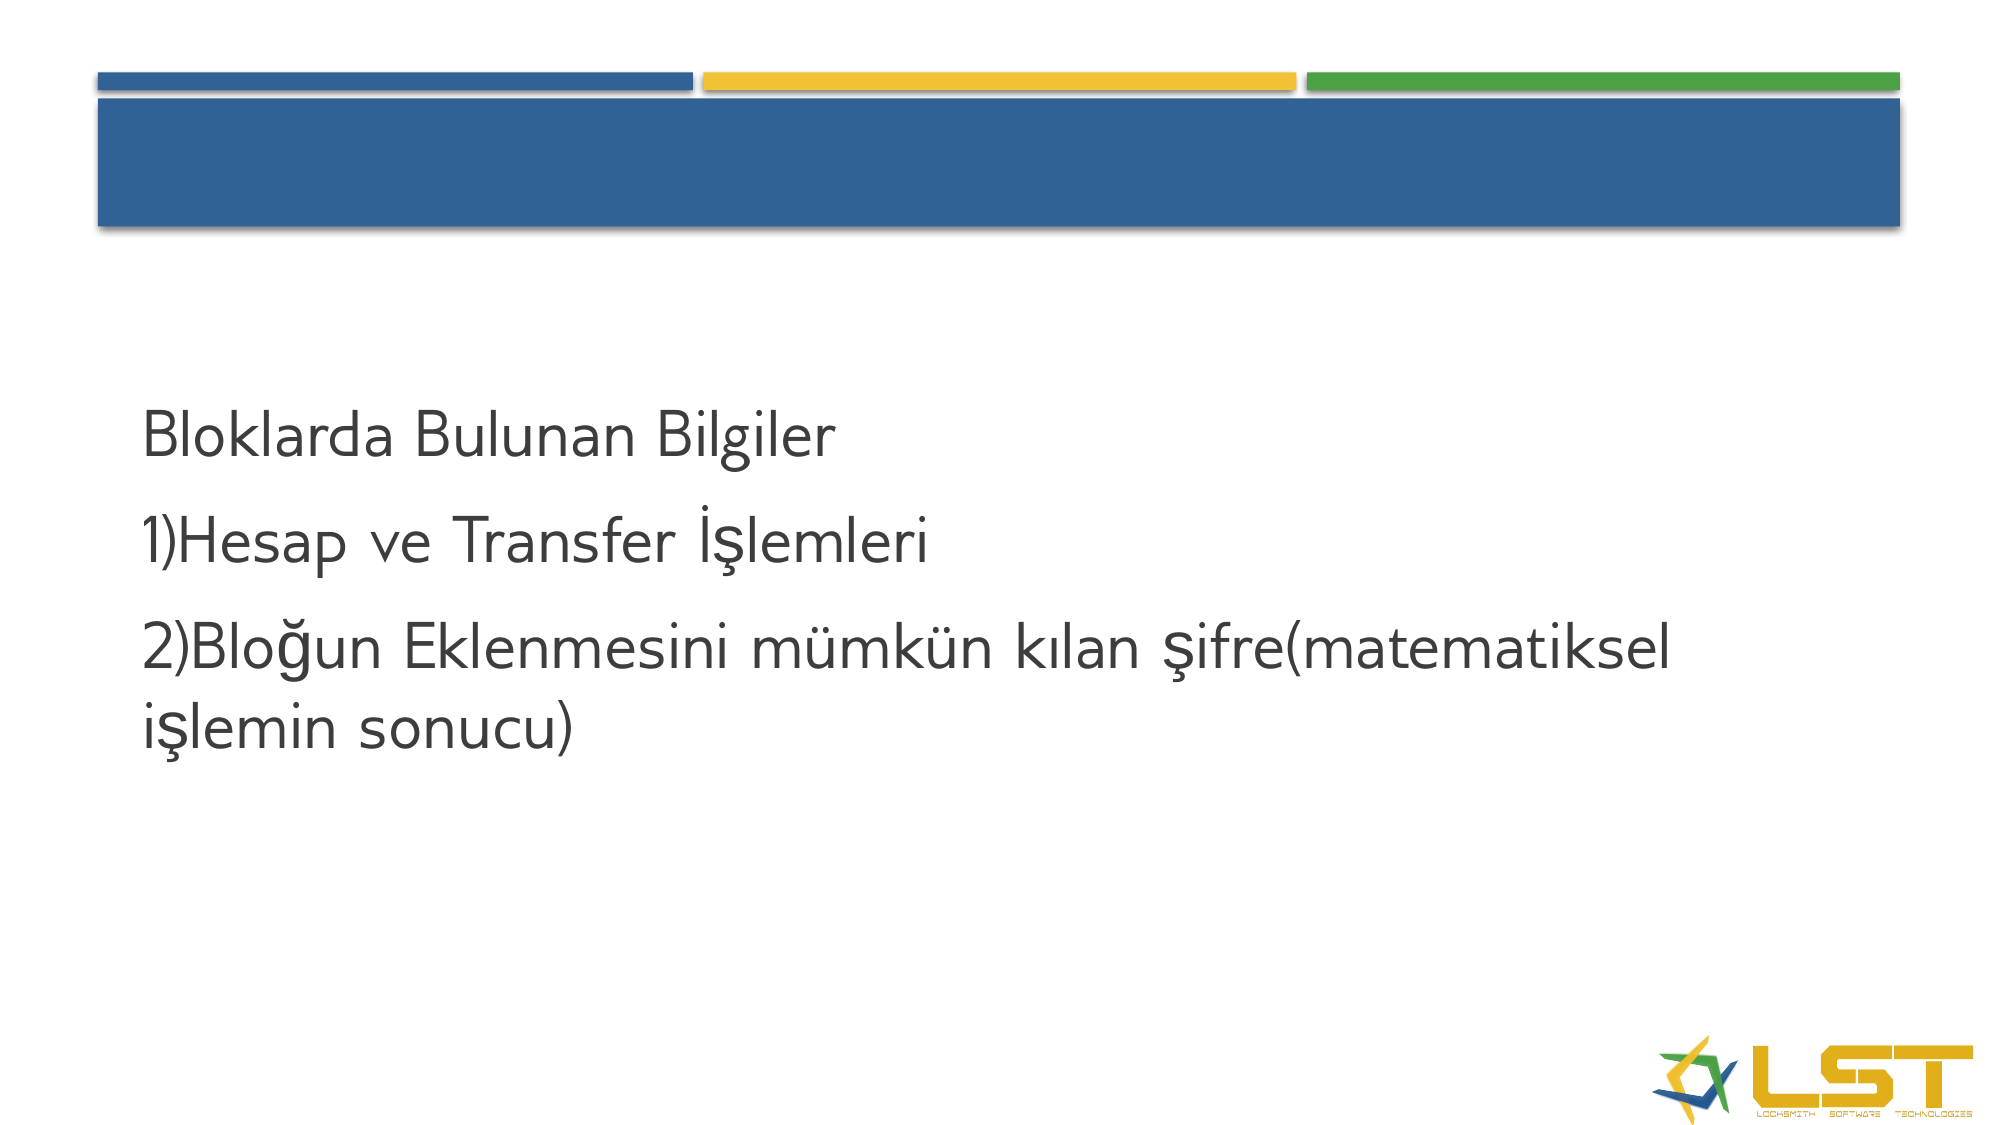

#
Bloklarda Bulunan Bilgiler
1)Hesap ve Transfer İşlemleri
2)Bloğun Eklenmesini mümkün kılan şifre(matematiksel işlemin sonucu)